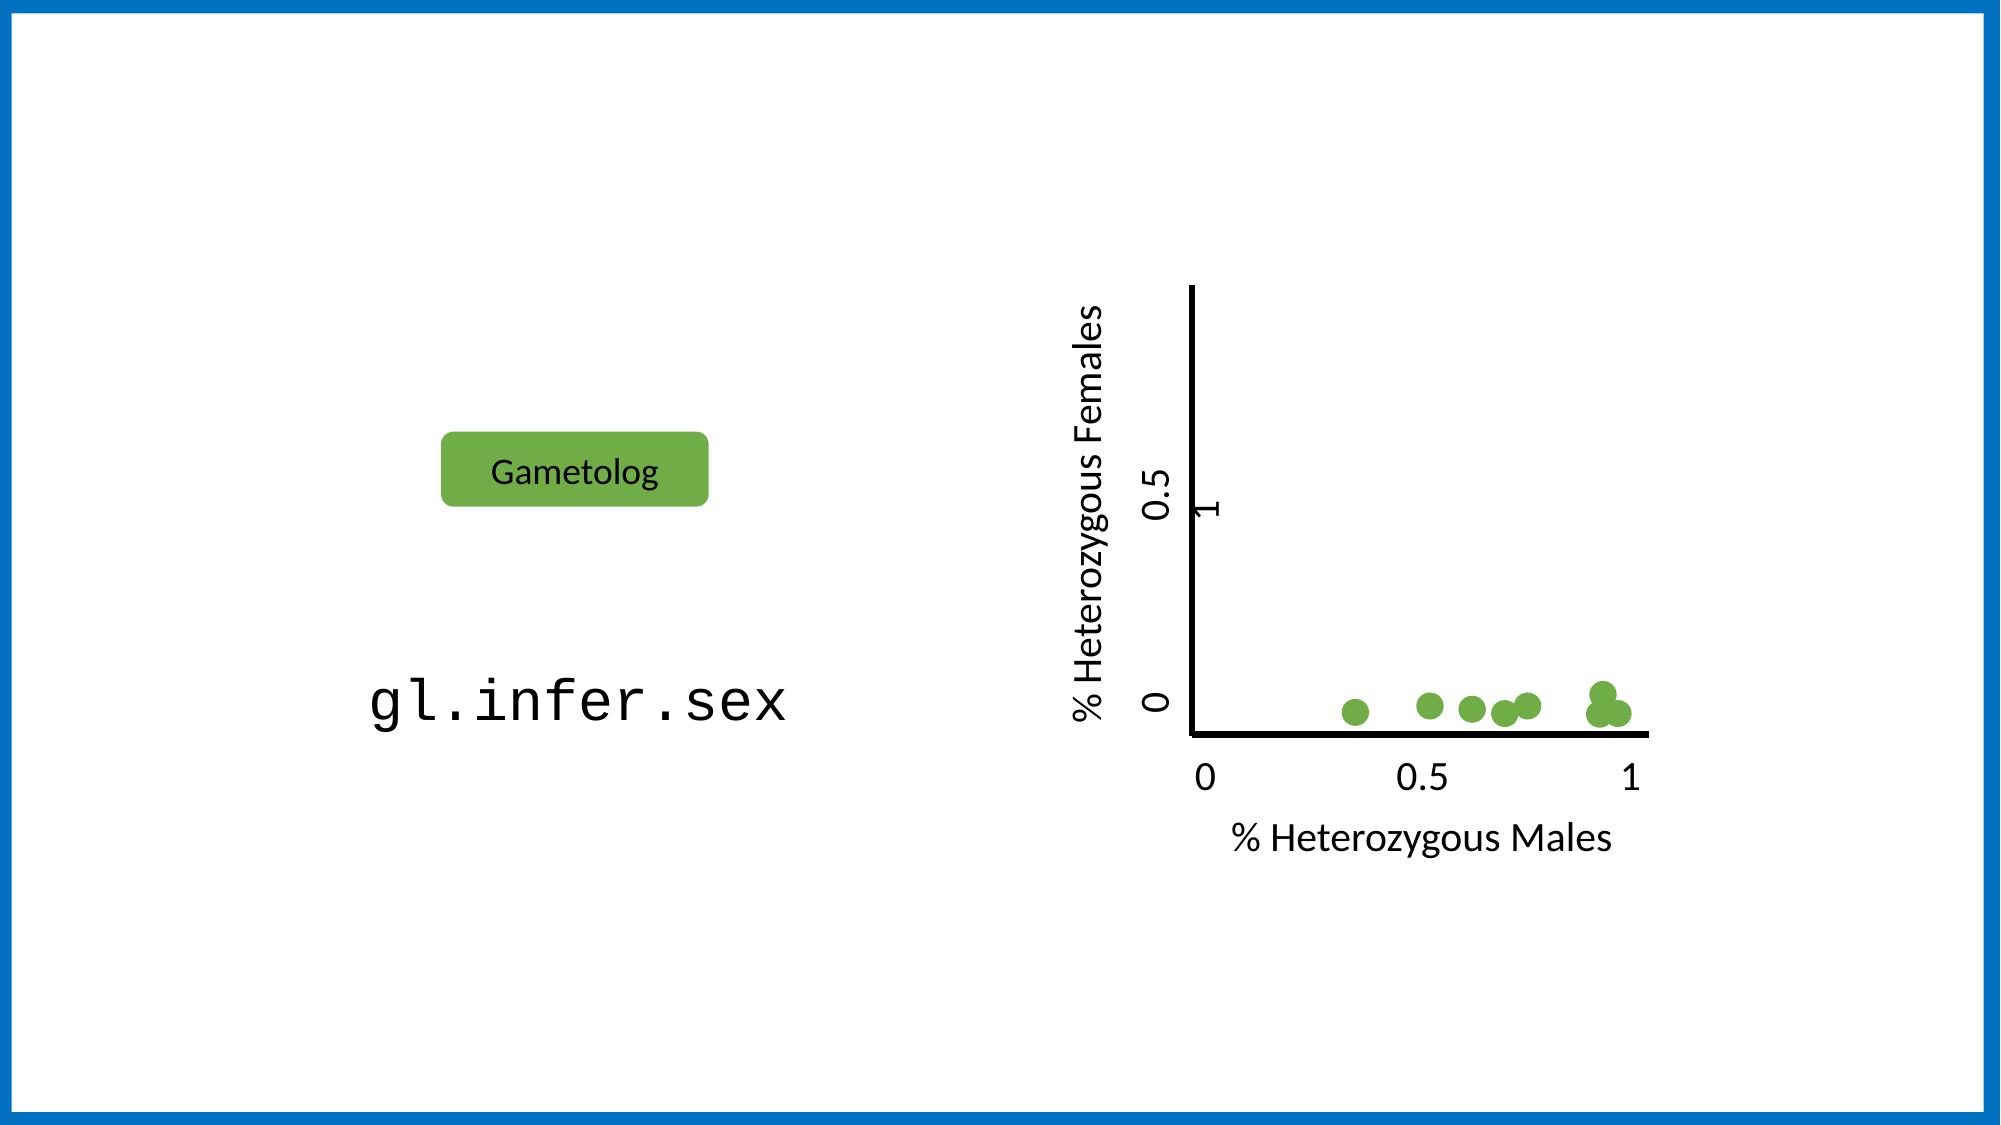

0                  0.5                  1
% Heterozygous Females

0                   0.5                  1
% Heterozygous Males
Gametolog
gl.infer.sex
Autosomal